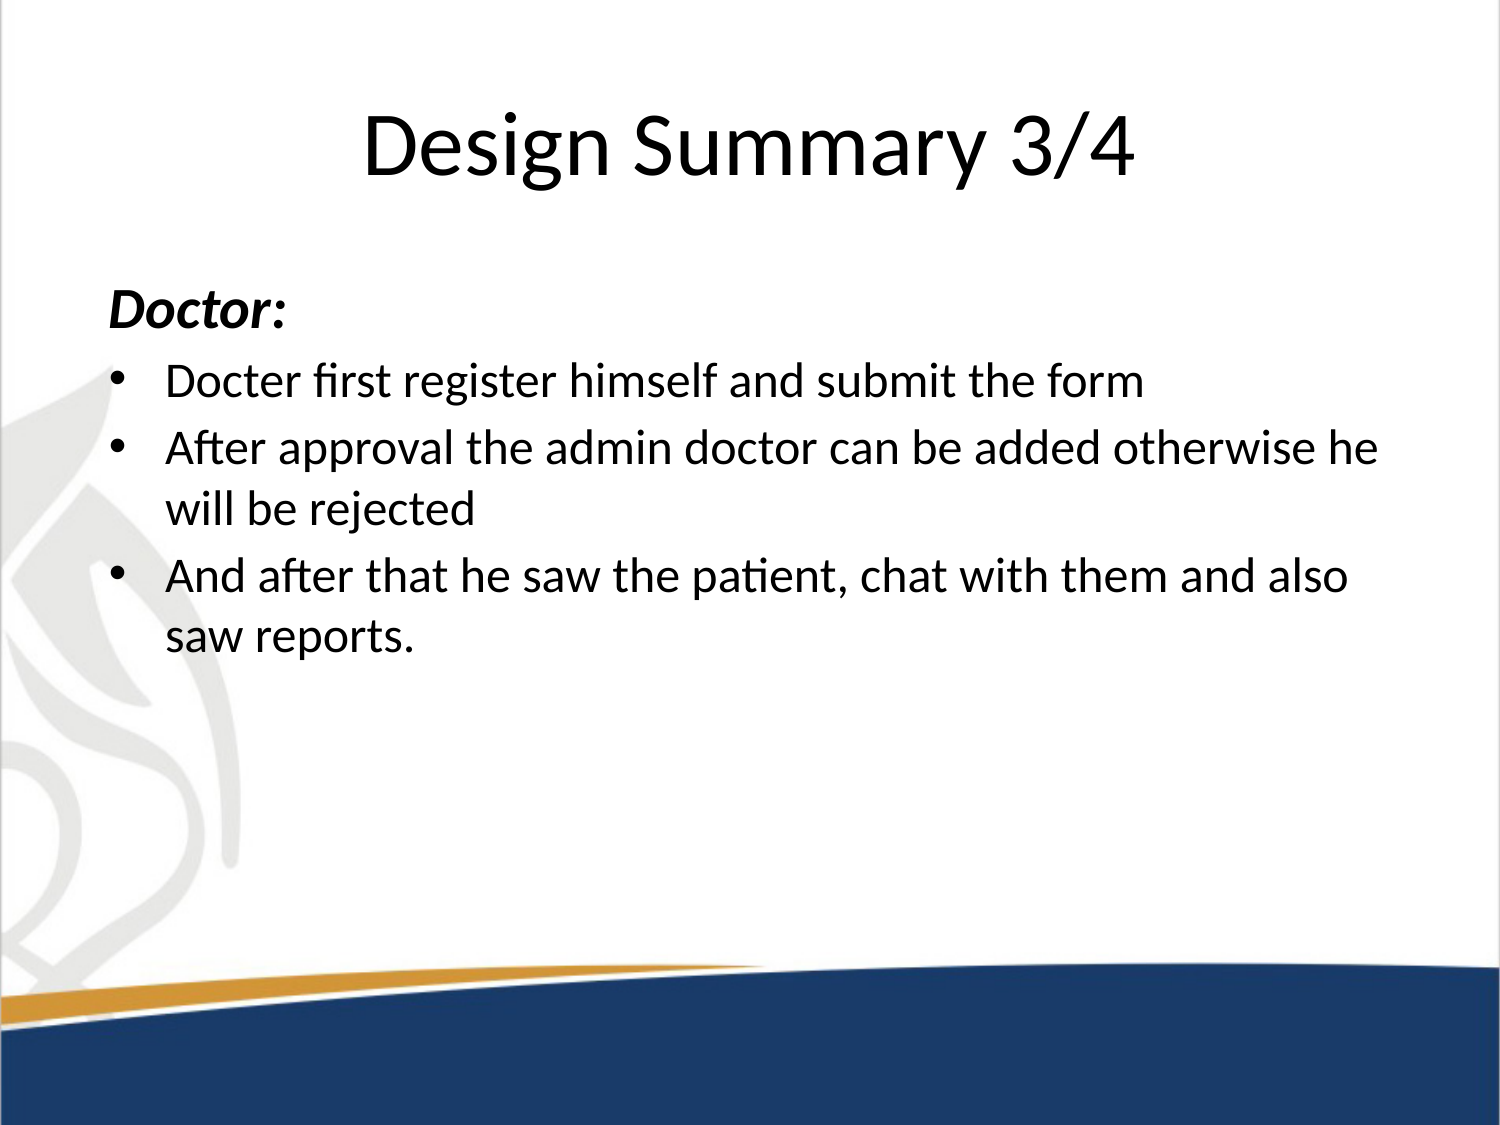

# Design Summary 3/4
Doctor:
Docter first register himself and submit the form
After approval the admin doctor can be added otherwise he will be rejected
And after that he saw the patient, chat with them and also saw reports.